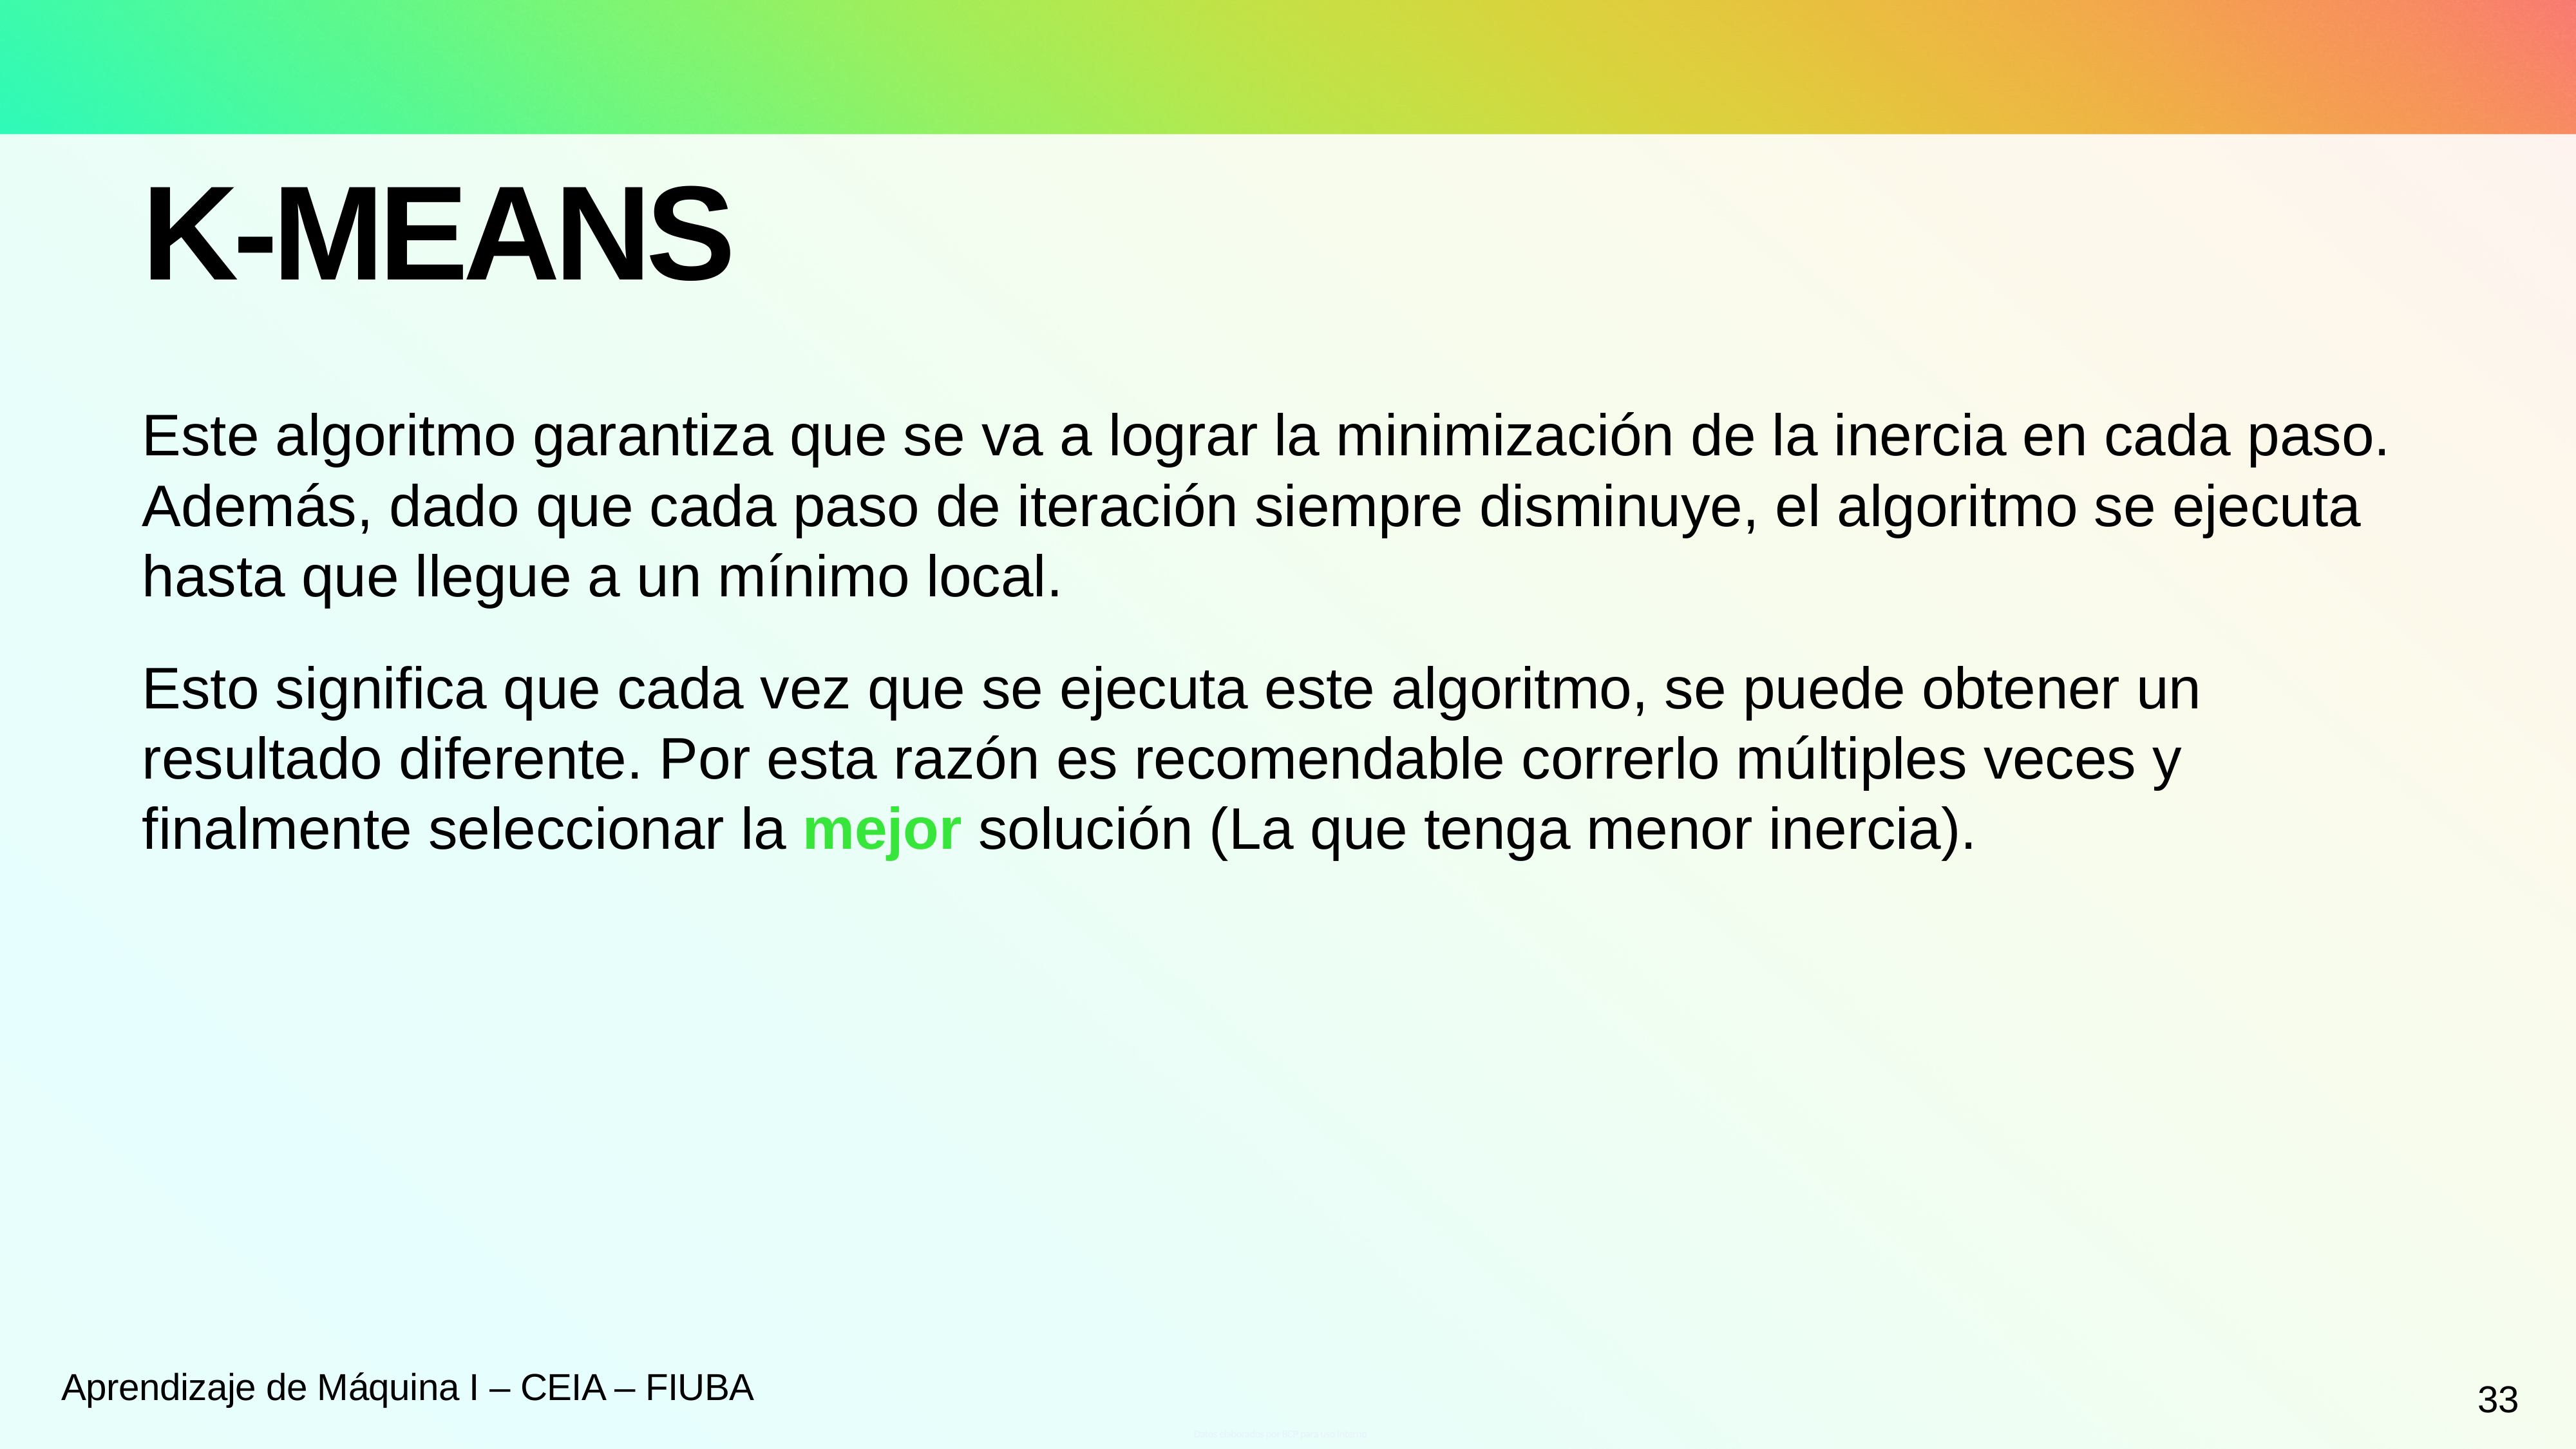

# K-means
Este algoritmo garantiza que se va a lograr la minimización de la inercia en cada paso. Además, dado que cada paso de iteración siempre disminuye, el algoritmo se ejecuta hasta que llegue a un mínimo local.
Esto significa que cada vez que se ejecuta este algoritmo, se puede obtener un resultado diferente. Por esta razón es recomendable correrlo múltiples veces y finalmente seleccionar la mejor solución (La que tenga menor inercia).

Aprendizaje de Máquina I – CEIA – FIUBA
33